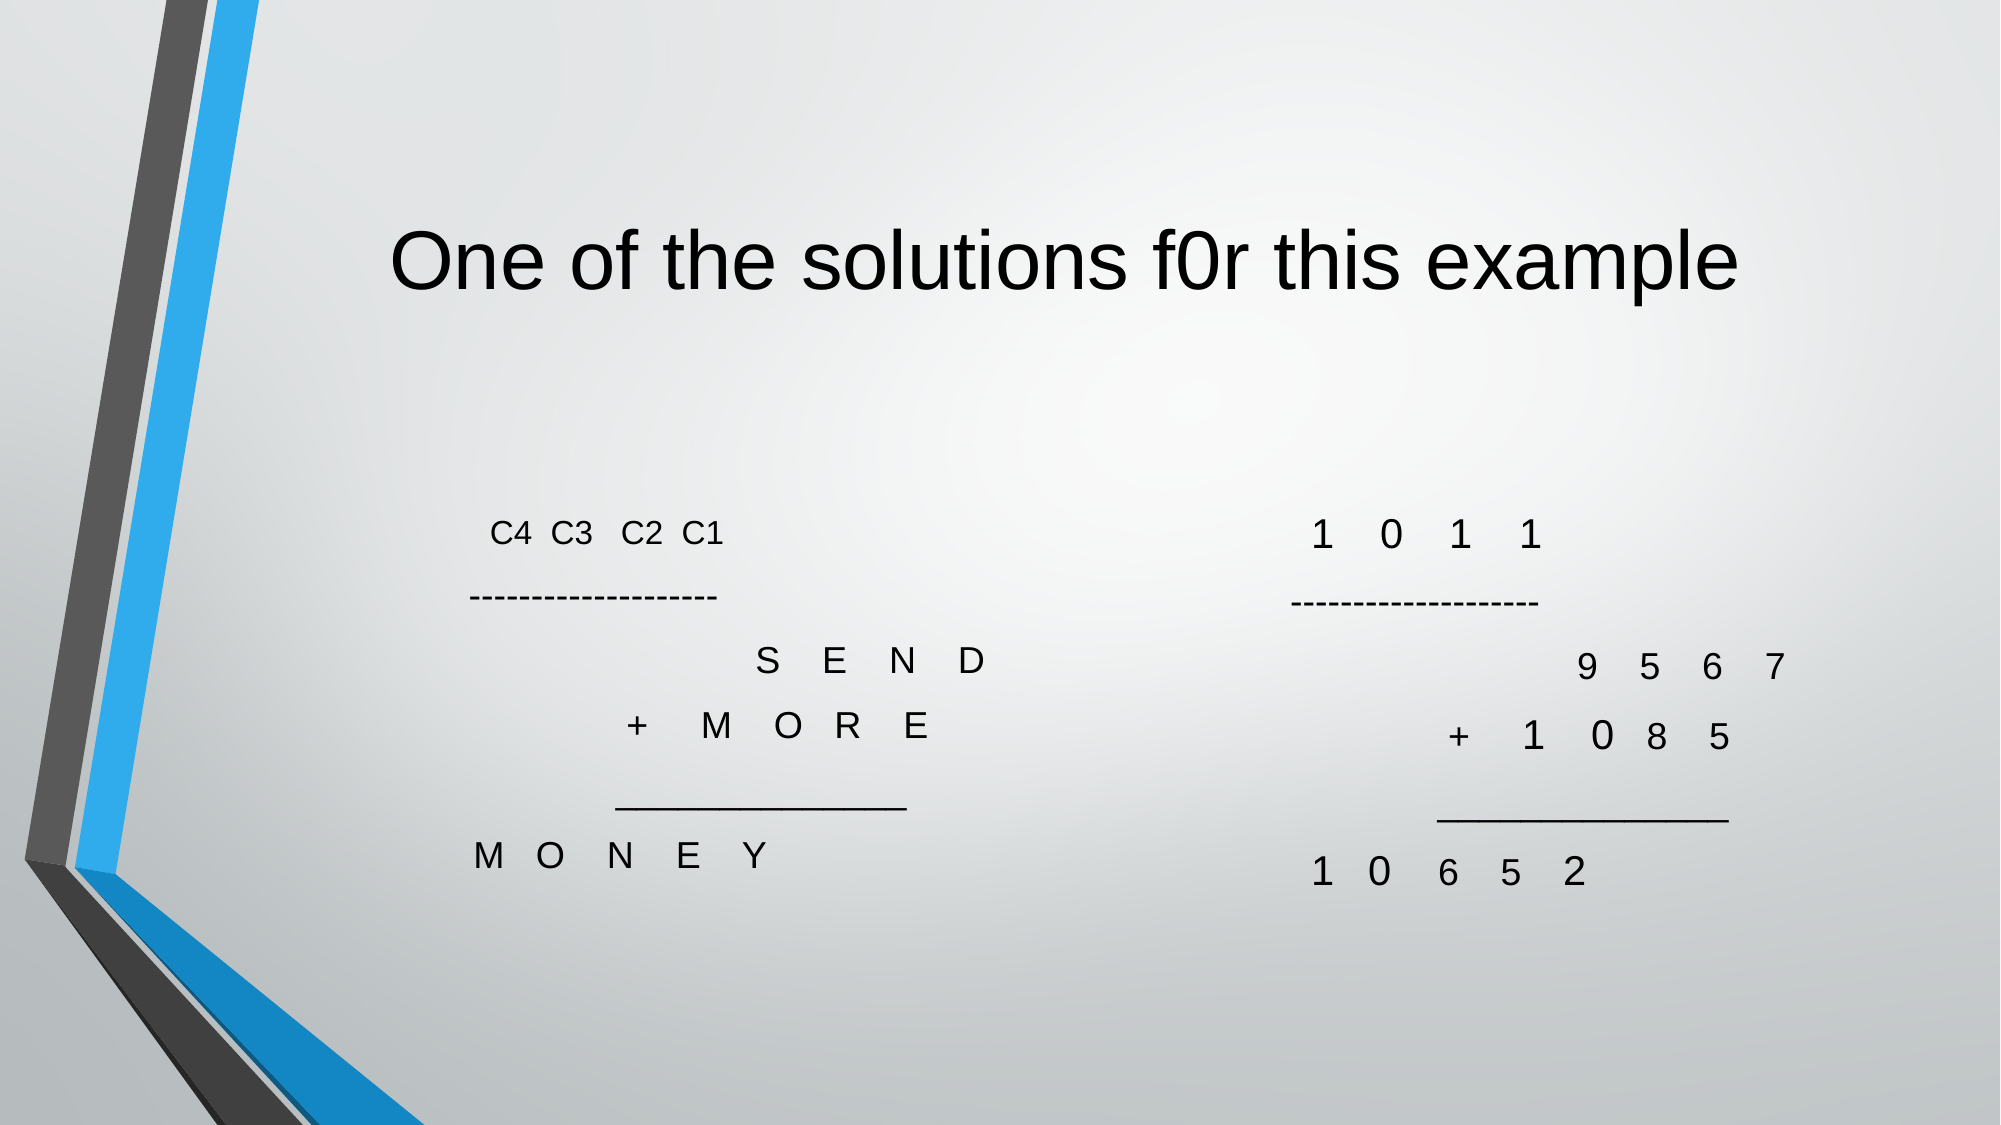

# One of the solutions f0r this example
                         C4  C3   C2  C1
                    --------------------
 				S    E    N    D
			  +     M    O   R    E
			 ______________
	                M   O    N    E    Y
                         1    0    1    1
                    --------------------
 				9    5    6    7
			  +     1    0   8    5
			 ______________
	                1   0    6    5    2